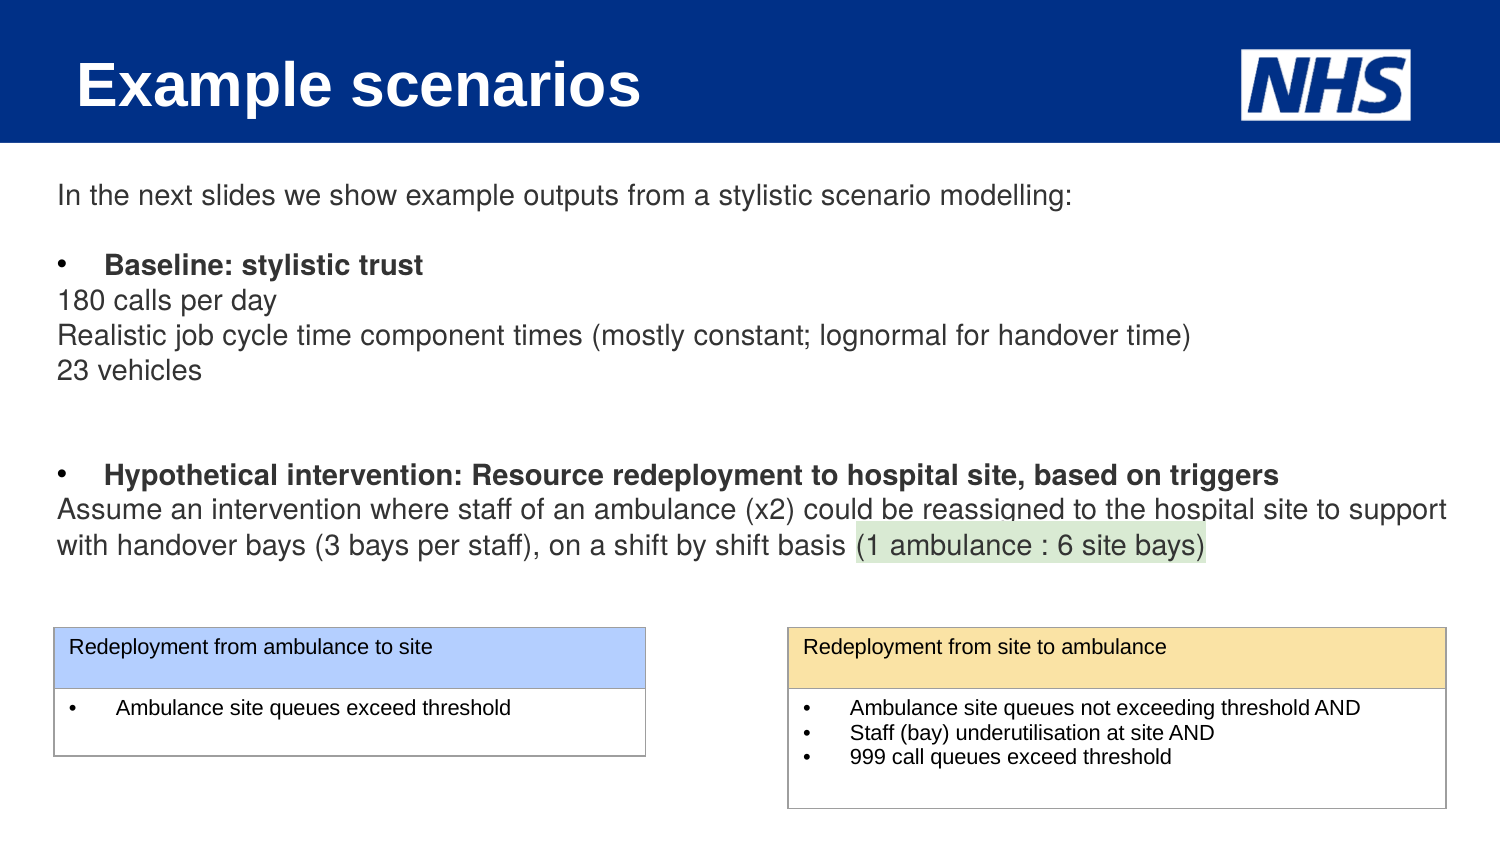

# Example scenarios
In the next slides we show example outputs from a stylistic scenario modelling:

Baseline: stylistic trust
180 calls per day
Realistic job cycle time component times (mostly constant; lognormal for handover time)
23 vehicles

Hypothetical intervention: Resource redeployment to hospital site, based on triggers
Assume an intervention where staff of an ambulance (x2) could be reassigned to the hospital site to support with handover bays (3 bays per staff), on a shift by shift basis (1 ambulance : 6 site bays)

| Redeployment from ambulance to site |
| --- |
| Ambulance site queues exceed threshold |
| Redeployment from site to ambulance |
| --- |
| Ambulance site queues not exceeding threshold AND Staff (bay) underutilisation at site AND 999 call queues exceed threshold |